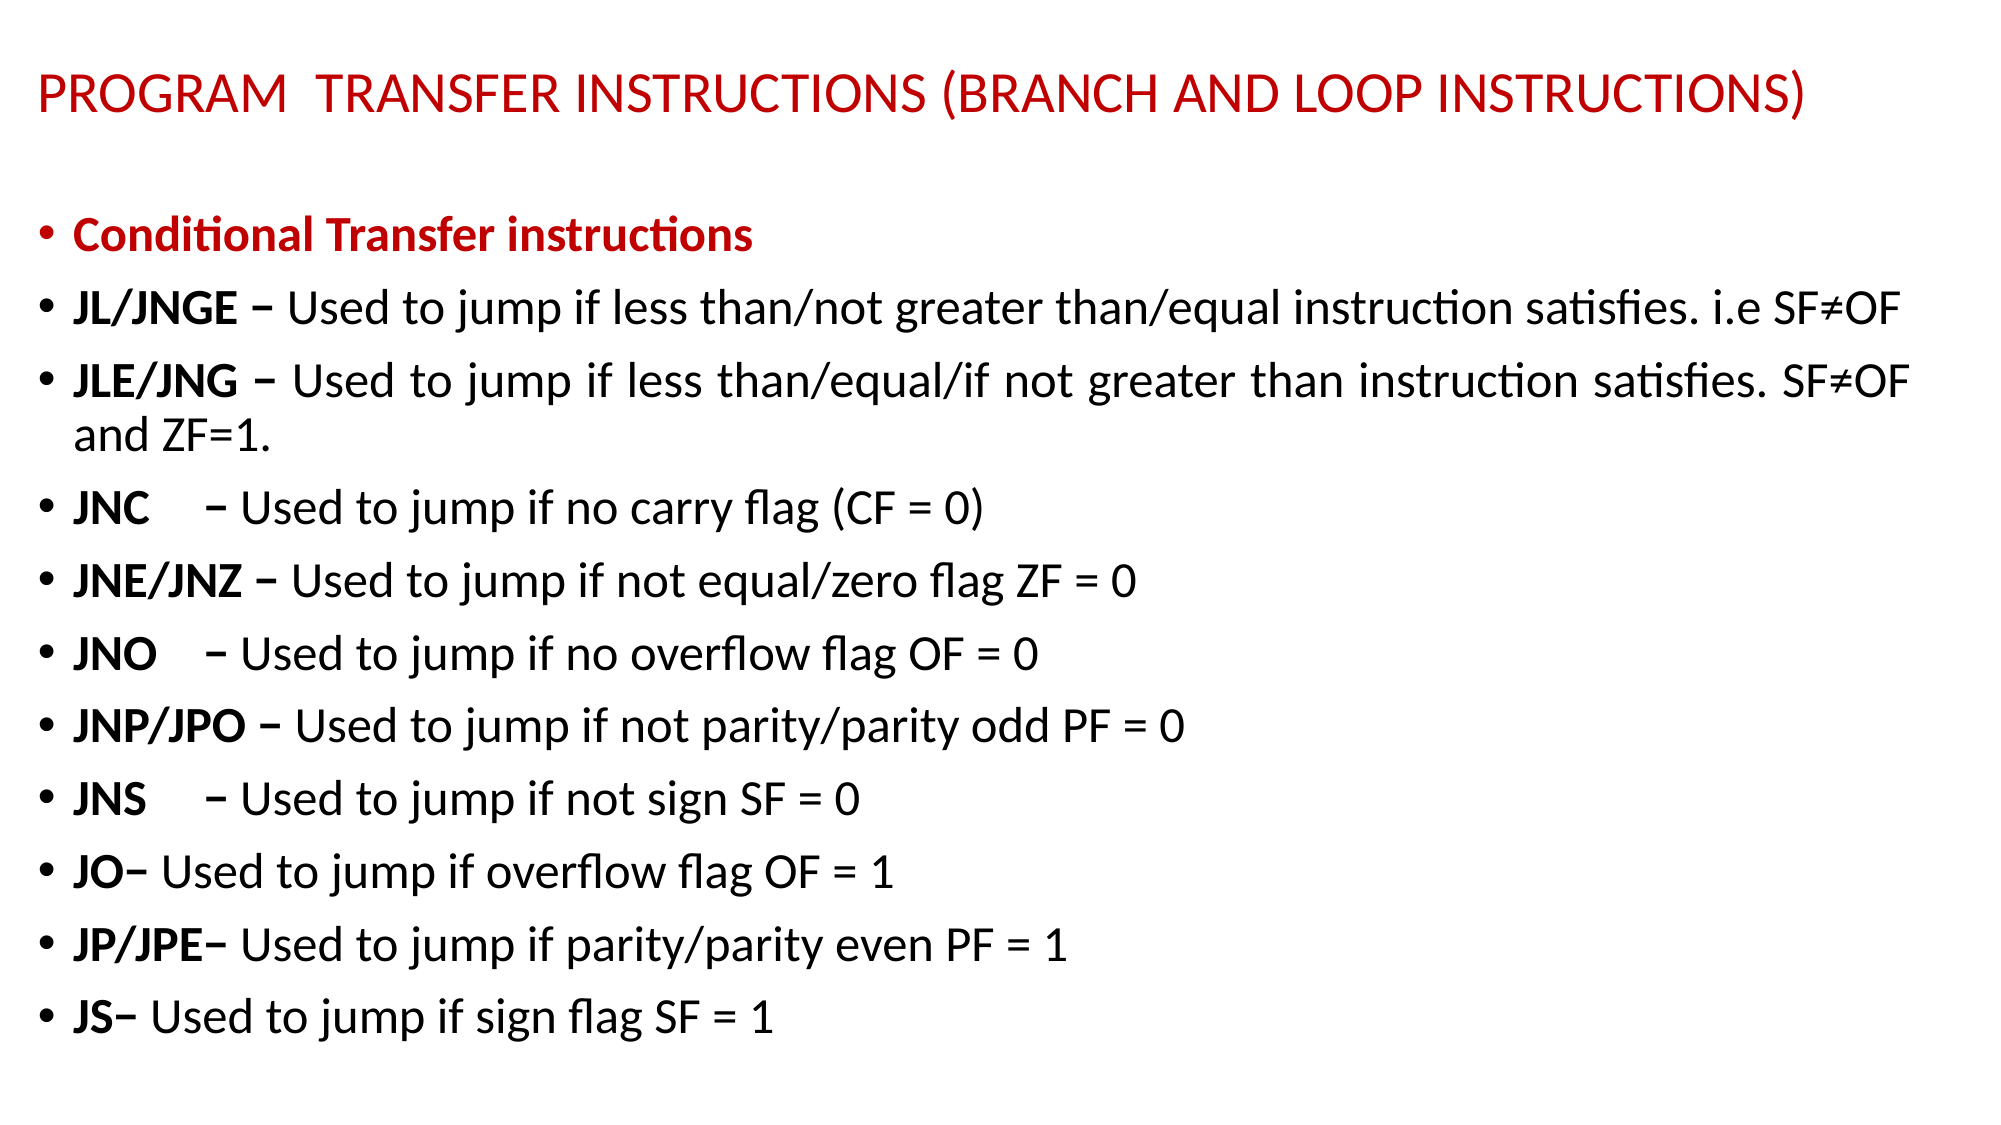

# PROGRAM  TRANSFER INSTRUCTIONS (BRANCH AND LOOP INSTRUCTIONS)
Conditional Transfer instructions
JL/JNGE − Used to jump if less than/not greater than/equal instruction satisfies. i.e SF≠OF
JLE/JNG − Used to jump if less than/equal/if not greater than instruction satisfies. SF≠OF and ZF=1.
JNC	− Used to jump if no carry flag (CF = 0)
JNE/JNZ − Used to jump if not equal/zero flag ZF = 0
JNO 	− Used to jump if no overflow flag OF = 0
JNP/JPO − Used to jump if not parity/parity odd PF = 0
JNS 	− Used to jump if not sign SF = 0
JO− Used to jump if overflow flag OF = 1
JP/JPE− Used to jump if parity/parity even PF = 1
JS− Used to jump if sign flag SF = 1